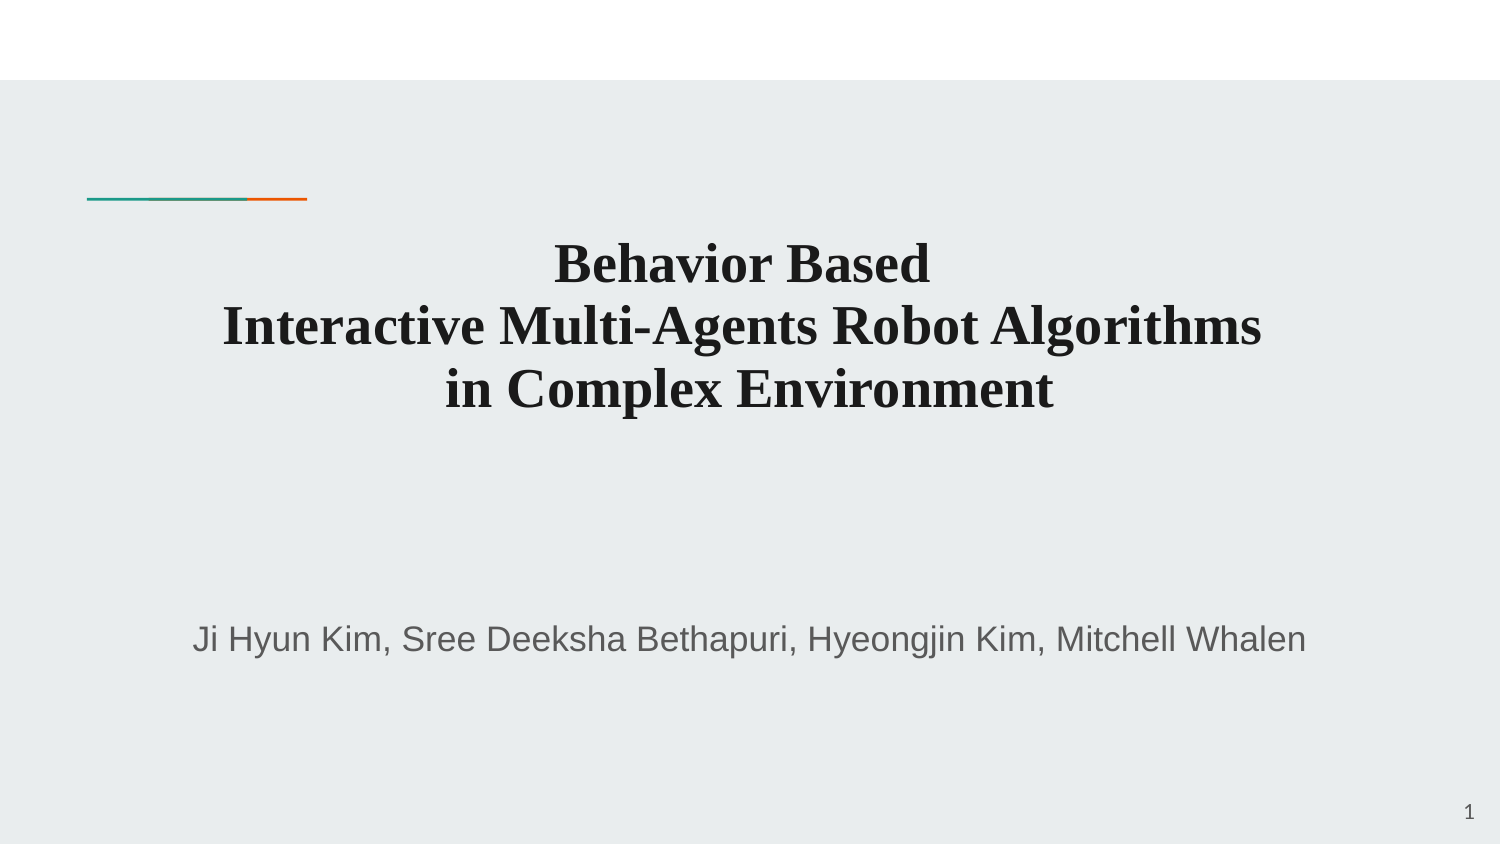

# Behavior Based
Interactive Multi-Agents Robot Algorithms
in Complex Environment

Ji Hyun Kim, Sree Deeksha Bethapuri, Hyeongjin Kim, Mitchell Whalen
1